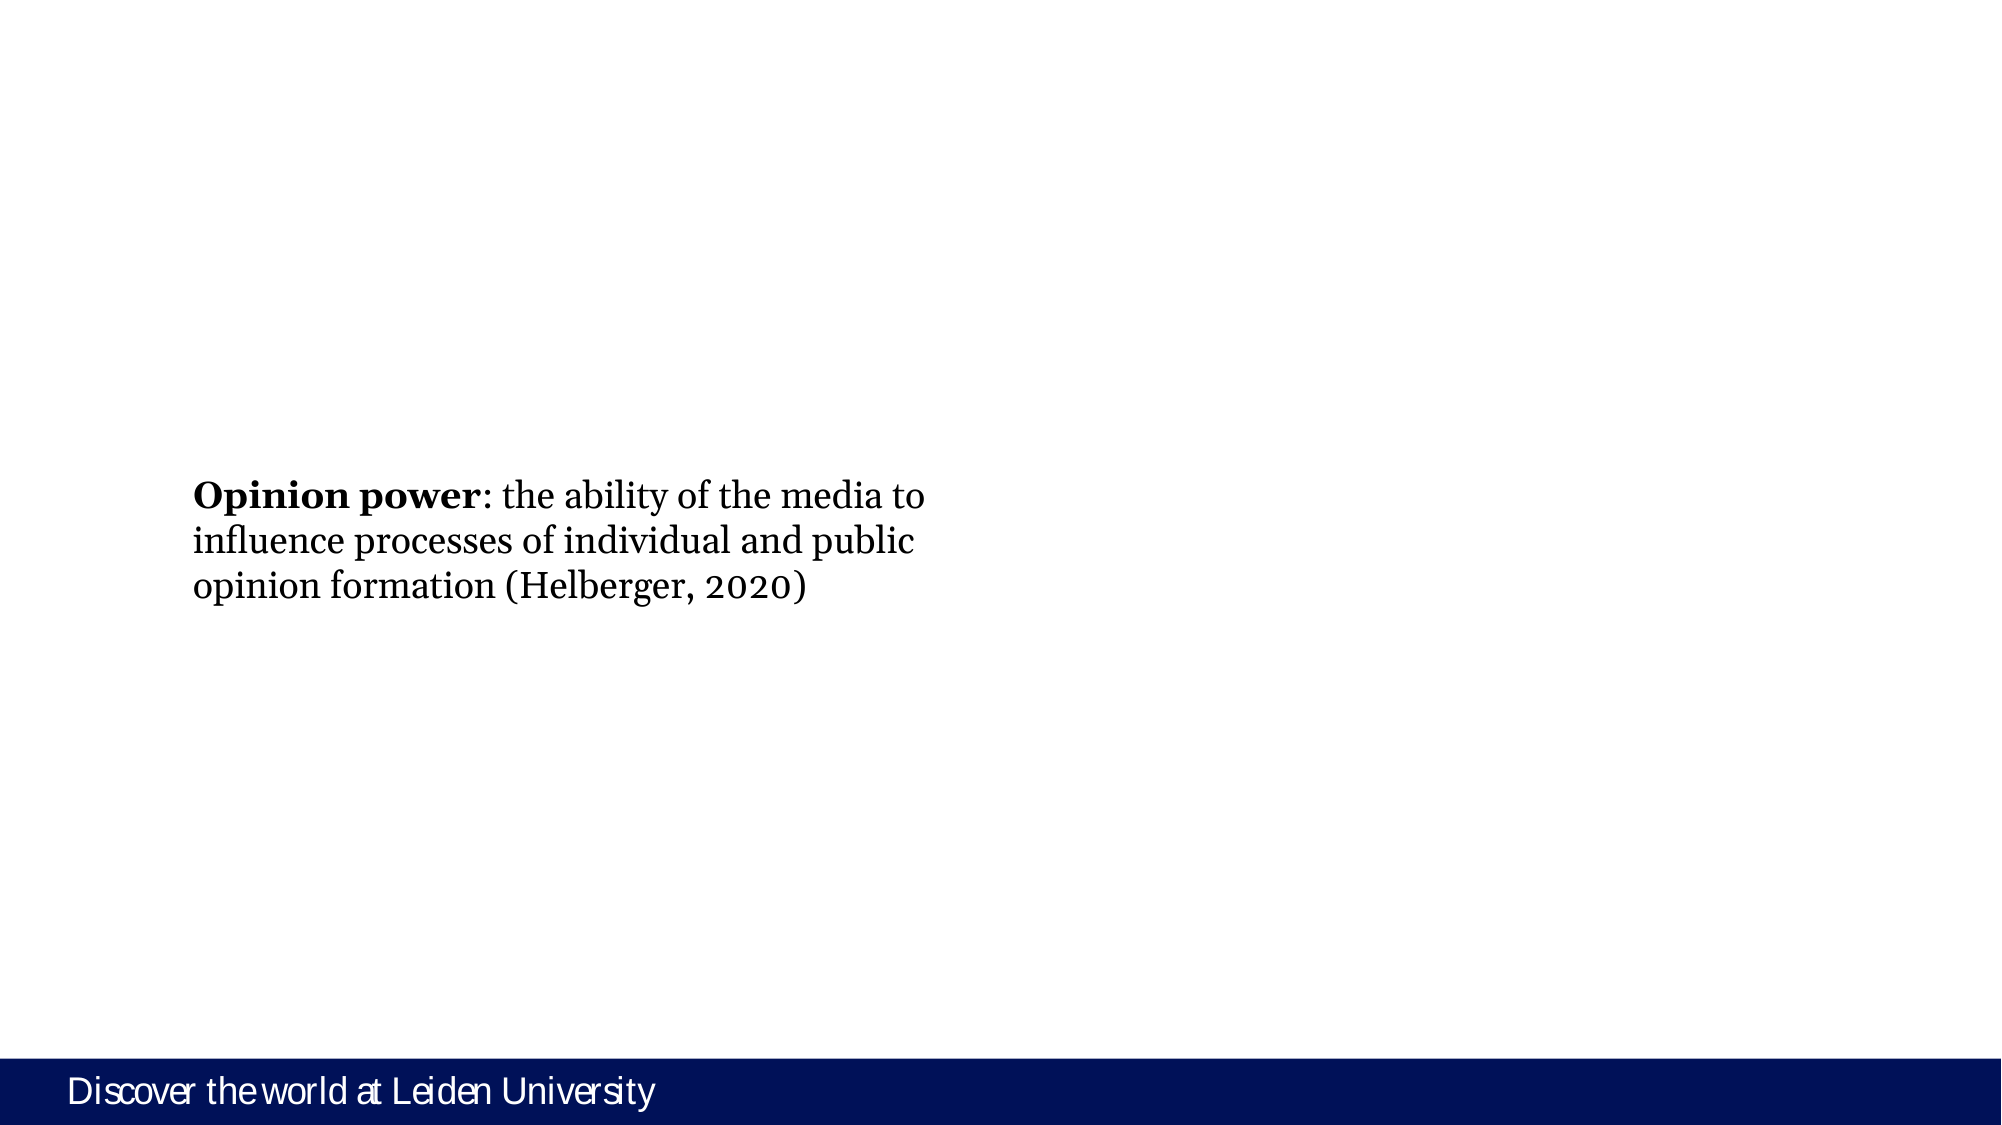

Opinion power: the ability of the media to influence processes of individual and public opinion formation (Helberger, 2020)